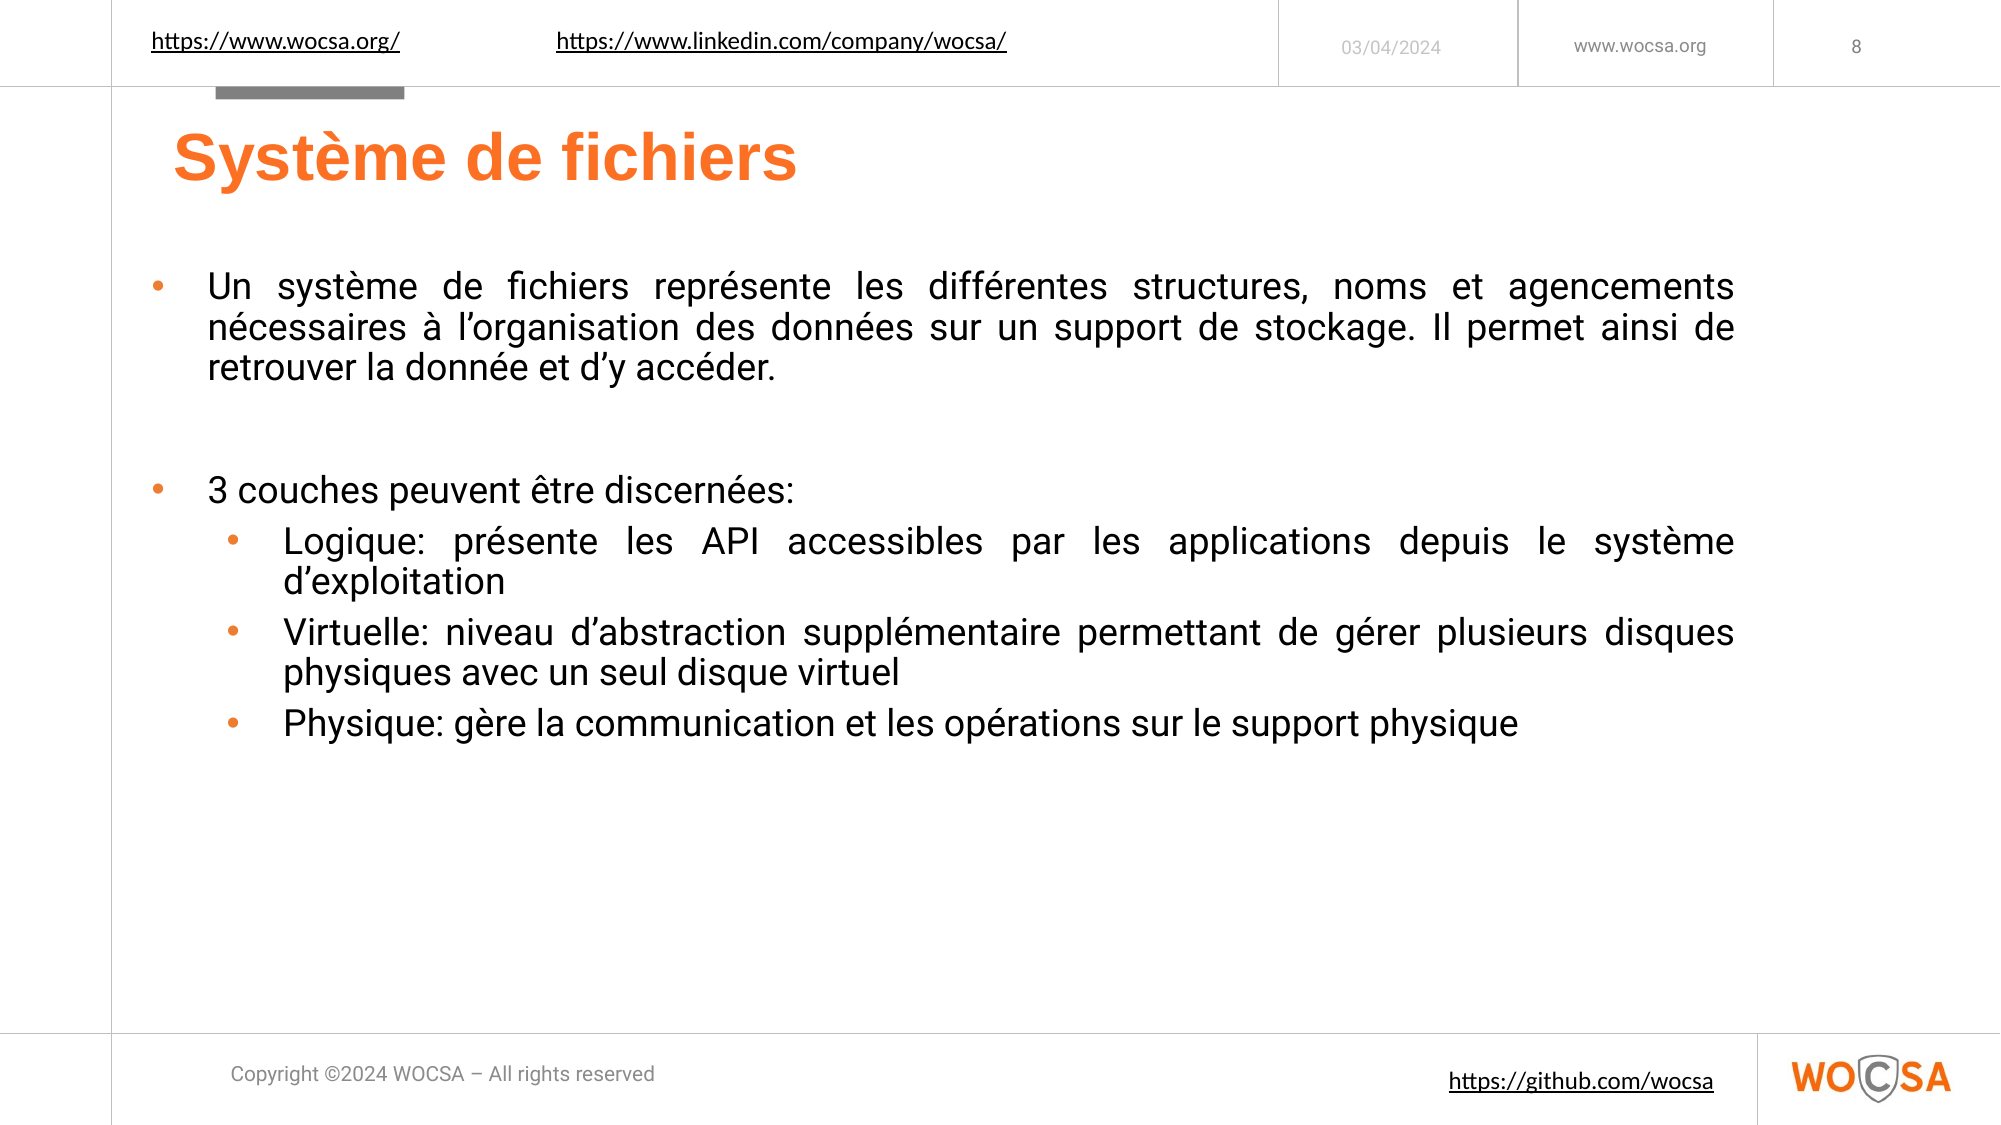

https://www.linkedin.com/company/wocsa/
https://www.wocsa.org/
03/04/2024
# Système de fichiers
Un système de fichiers représente les différentes structures, noms et agencements nécessaires à l’organisation des données sur un support de stockage. Il permet ainsi de retrouver la donnée et d’y accéder.

3 couches peuvent être discernées:
Logique: présente les API accessibles par les applications depuis le système d’exploitation
Virtuelle: niveau d’abstraction supplémentaire permettant de gérer plusieurs disques physiques avec un seul disque virtuel
Physique: gère la communication et les opérations sur le support physique

Copyright ©2024 WOCSA – All rights reserved
https://github.com/wocsa